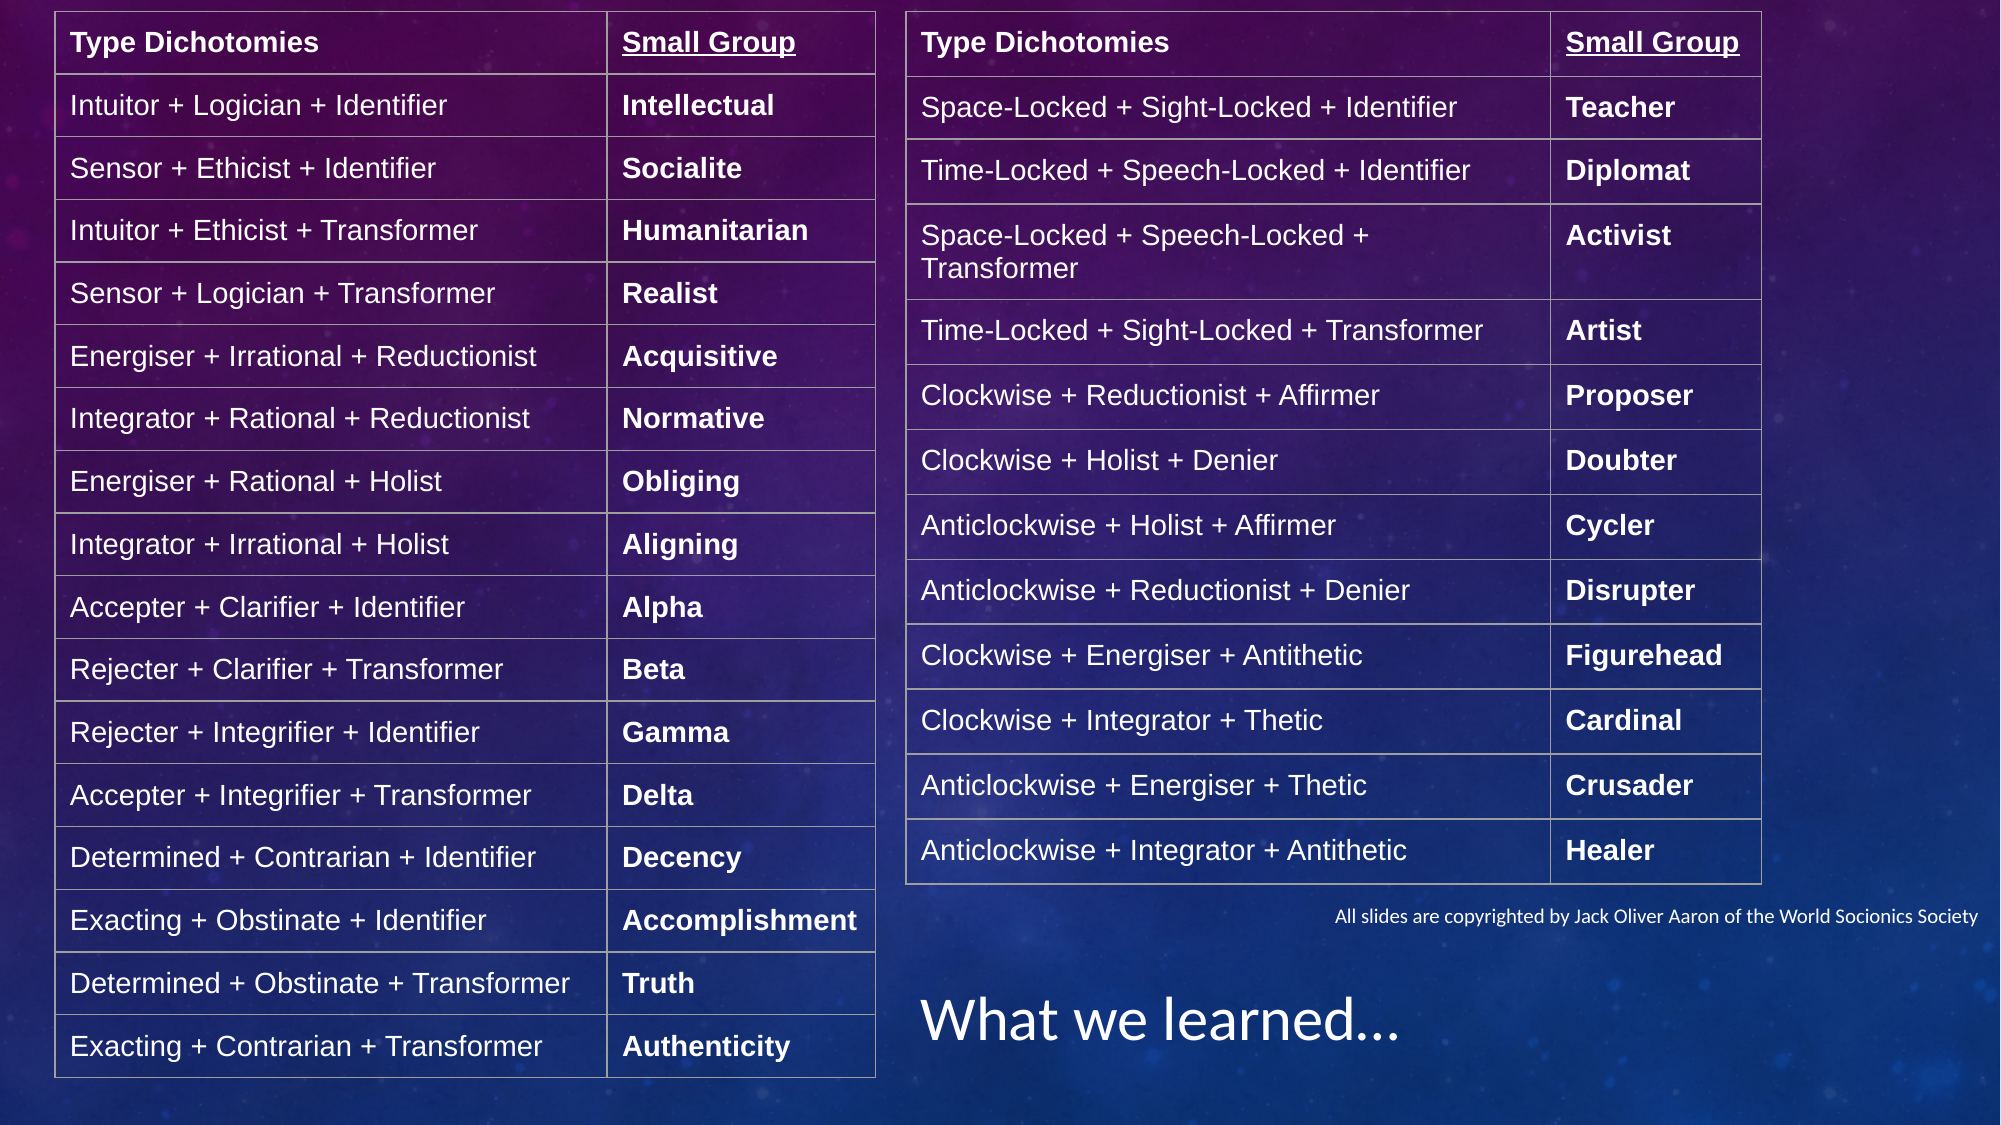

| Type Dichotomies | Small Group |
| --- | --- |
| Space-Locked + Sight-Locked + Identifier | Teacher |
| Time-Locked + Speech-Locked + Identifier | Diplomat |
| Space-Locked + Speech-Locked + Transformer | Activist |
| Time-Locked + Sight-Locked + Transformer | Artist |
| Clockwise + Reductionist + Affirmer | Proposer |
| Clockwise + Holist + Denier | Doubter |
| Anticlockwise + Holist + Affirmer | Cycler |
| Anticlockwise + Reductionist + Denier | Disrupter |
| Clockwise + Energiser + Antithetic | Figurehead |
| Clockwise + Integrator + Thetic | Cardinal |
| Anticlockwise + Energiser + Thetic | Crusader |
| Anticlockwise + Integrator + Antithetic | Healer |
| Type Dichotomies | Small Group |
| --- | --- |
| Intuitor + Logician + Identifier | Intellectual |
| Sensor + Ethicist + Identifier | Socialite |
| Intuitor + Ethicist + Transformer | Humanitarian |
| Sensor + Logician + Transformer | Realist |
| Energiser + Irrational + Reductionist | Acquisitive |
| Integrator + Rational + Reductionist | Normative |
| Energiser + Rational + Holist | Obliging |
| Integrator + Irrational + Holist | Aligning |
| Accepter + Clarifier + Identifier | Alpha |
| Rejecter + Clarifier + Transformer | Beta |
| Rejecter + Integrifier + Identifier | Gamma |
| Accepter + Integrifier + Transformer | Delta |
| Determined + Contrarian + Identifier | Decency |
| Exacting + Obstinate + Identifier | Accomplishment |
| Determined + Obstinate + Transformer | Truth |
| Exacting + Contrarian + Transformer | Authenticity |
All slides are copyrighted by Jack Oliver Aaron of the World Socionics Society
# What we learned…